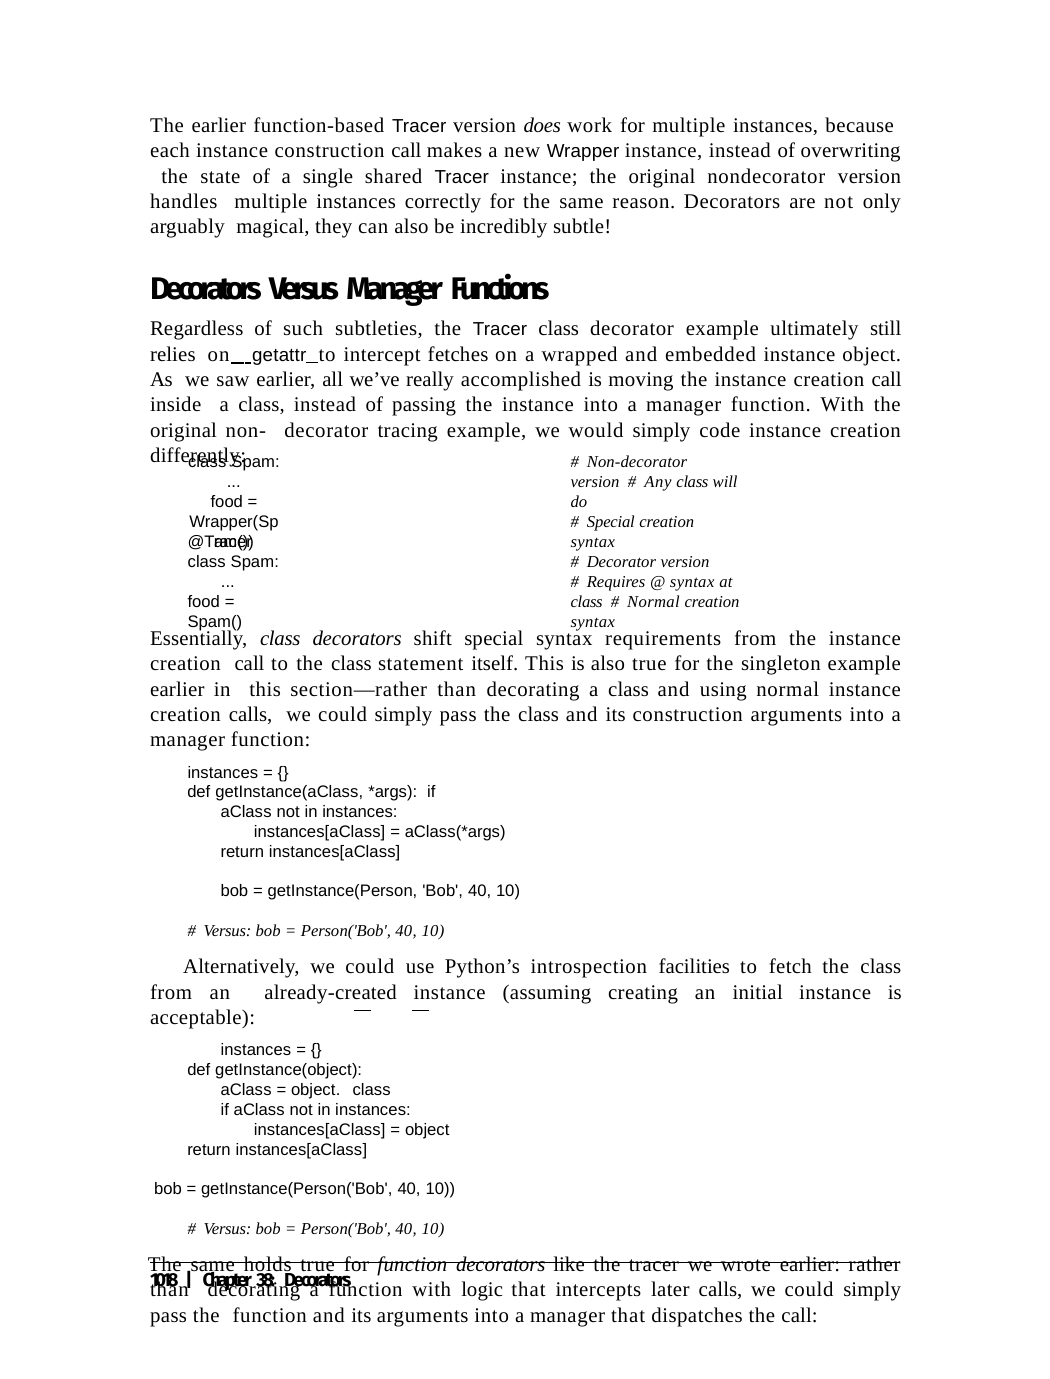

The earlier function-based Tracer version does work for multiple instances, because  each instance construction call makes a new Wrapper instance, instead of overwriting  the state of a single shared Tracer instance; the original nondecorator version handles  multiple instances correctly for the same reason. Decorators are not only arguably  magical, they can also be incredibly subtle!

Decorators Versus Manager Functions
Regardless of such subtleties, the Tracer class decorator example ultimately still relies  on   getattr  to intercept fetches on a wrapped and embedded instance object. As  we saw earlier, all we’ve really accomplished is moving the instance creation call inside  a class, instead of passing the instance into a manager function. With the original non-  decorator tracing example, we would simply code instance creation differently:
class Spam:
...
food = Wrapper(Spam())
# Non-decorator version  # Any class will do
# Special creation syntax
@Tracer  class Spam:
...
food = Spam()
# Decorator version
# Requires @ syntax at class  # Normal creation syntax
Essentially, class decorators shift special syntax requirements from the instance creation  call to the class statement itself. This is also true for the singleton example earlier in  this section—rather than decorating a class and using normal instance creation calls,  we could simply pass the class and its construction arguments into a manager function:
instances = {}
def getInstance(aClass, *args):  if aClass not in instances:
instances[aClass] = aClass(*args)  return instances[aClass]

bob = getInstance(Person, 'Bob', 40, 10)	# Versus: bob = Person('Bob', 40, 10)
Alternatively, we could use Python’s introspection facilities to fetch the class from an  already-created instance (assuming creating an initial instance is acceptable):
instances = {}
def getInstance(object):  aClass = object. class
if aClass not in instances:  instances[aClass] = object
return instances[aClass]

bob = getInstance(Person('Bob', 40, 10))	# Versus: bob = Person('Bob', 40, 10)
The same holds true for function decorators like the tracer we wrote earlier: rather than  decorating a function with logic that intercepts later calls, we could simply pass the  function and its arguments into a manager that dispatches the call:

1018  |  Chapter 38:  Decorators